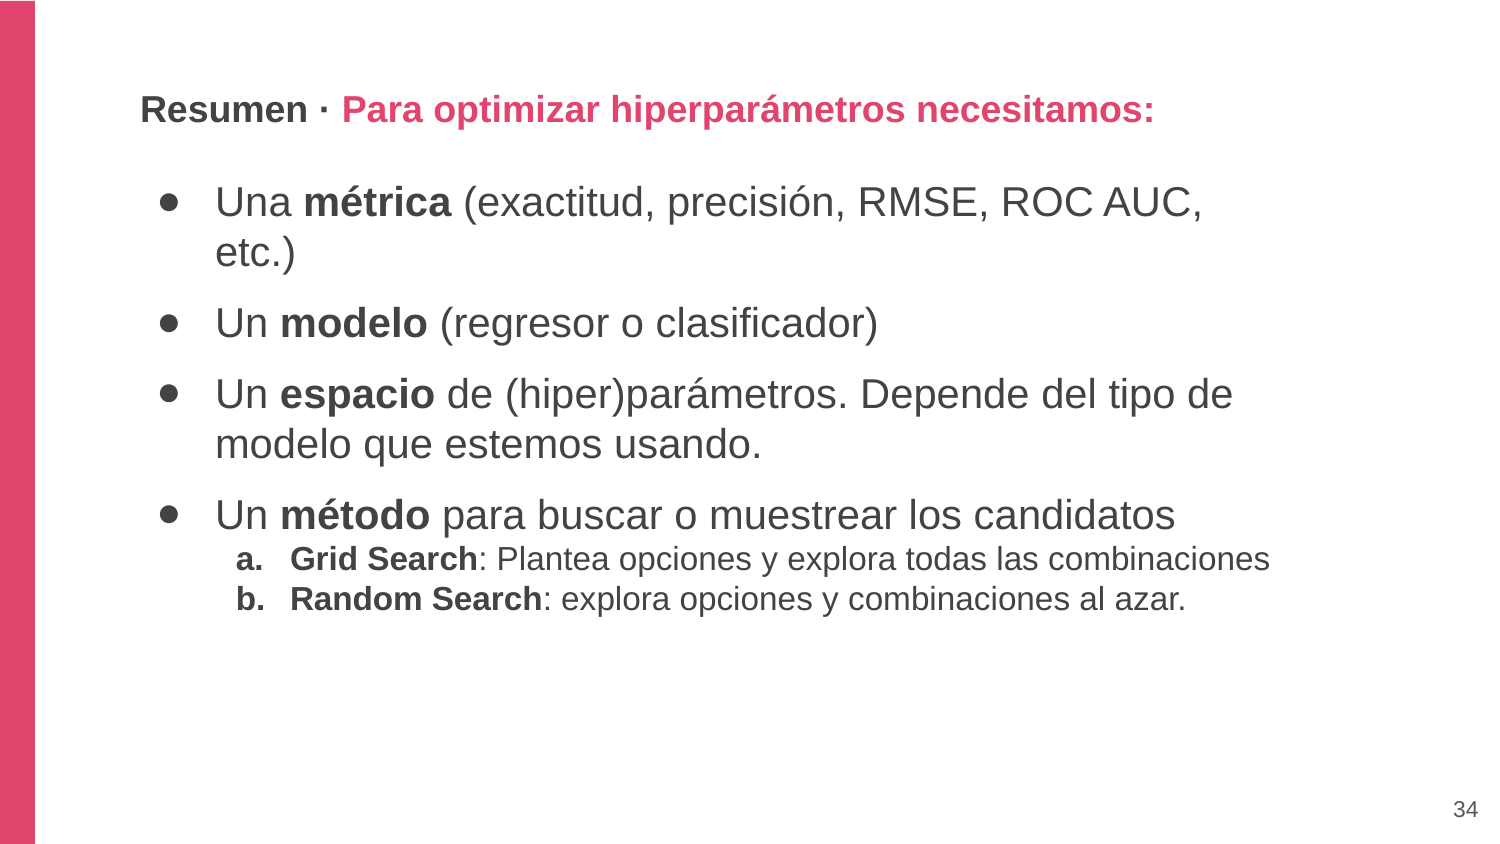

Resumen · Para optimizar hiperparámetros necesitamos:

Una métrica (exactitud, precisión, RMSE, ROC AUC, etc.)
Un modelo (regresor o clasificador)
Un espacio de (hiper)parámetros. Depende del tipo de modelo que estemos usando.
Un método para buscar o muestrear los candidatos
Grid Search: Plantea opciones y explora todas las combinaciones
Random Search: explora opciones y combinaciones al azar.

34